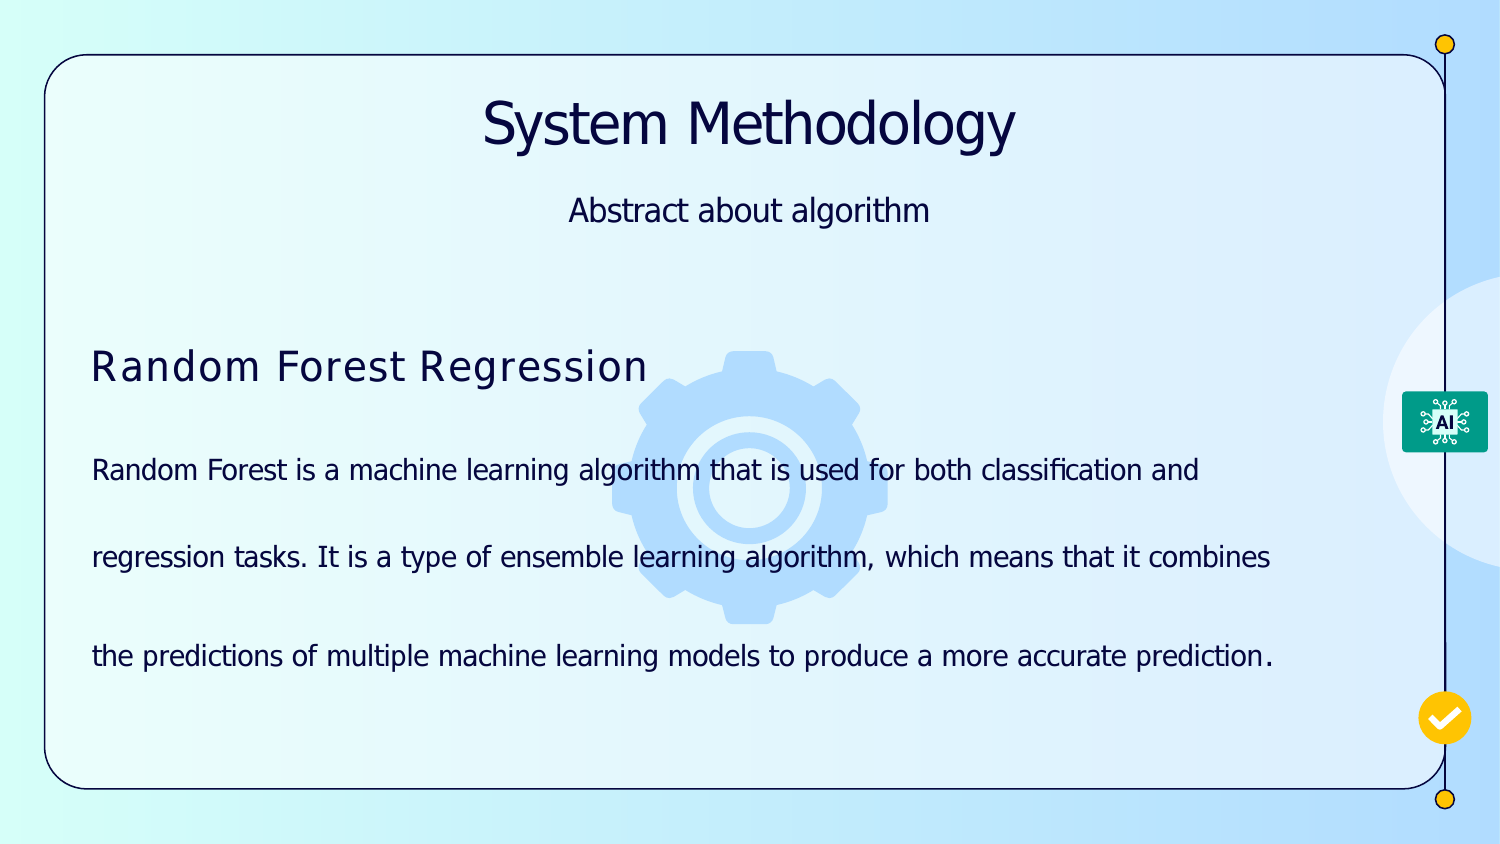

System Methodology
Abstract about algorithm
Random Forest Regression

Random Forest is a machine learning algorithm that is used for both classification and regression tasks. It is a type of ensemble learning algorithm, which means that it combines the predictions of multiple machine learning models to produce a more accurate prediction.